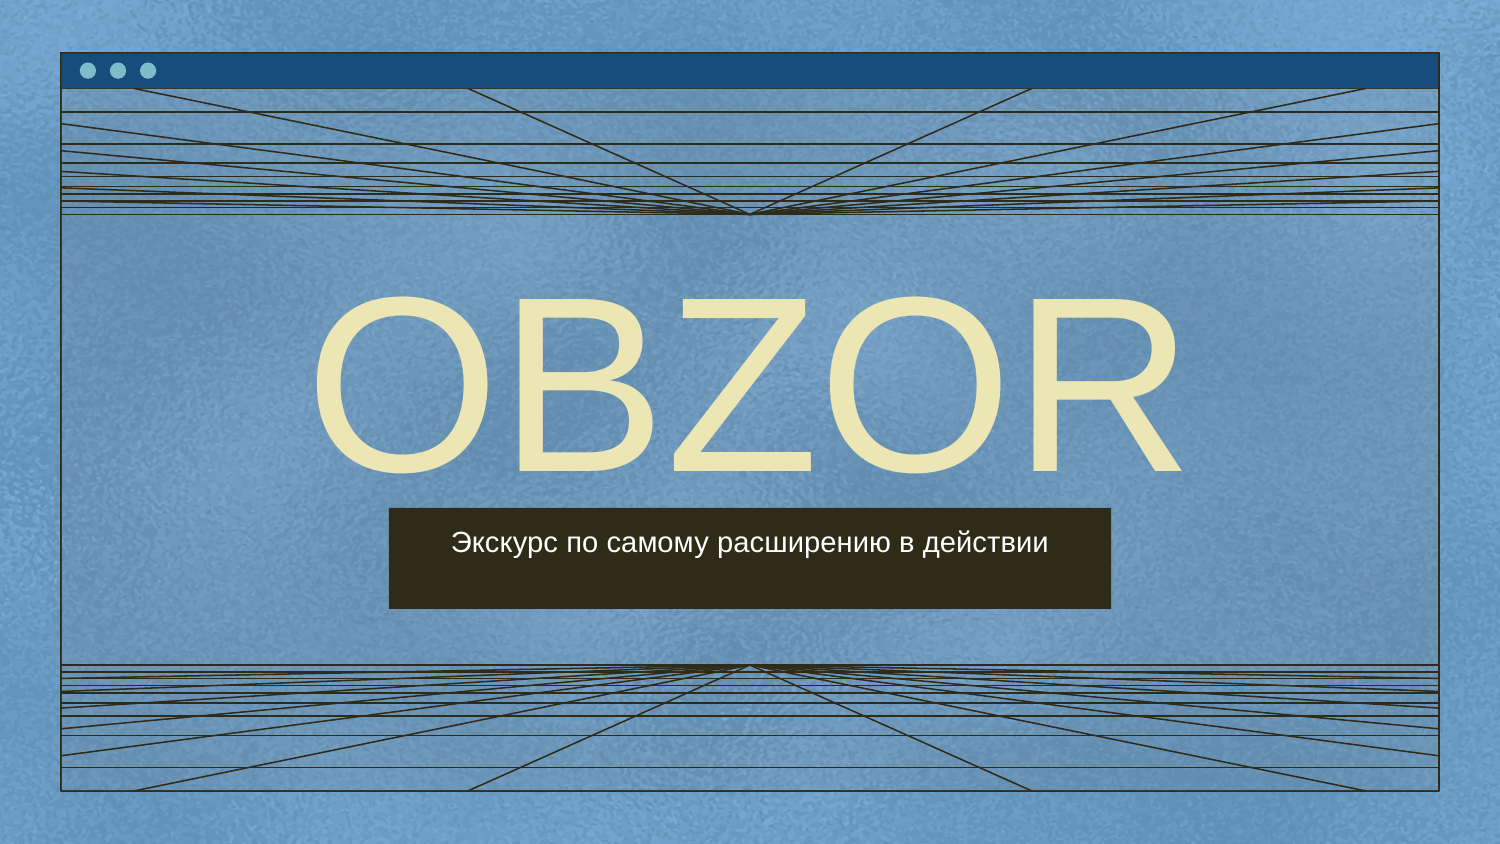

# OBZOR
Экскурс по самому расширению в действии